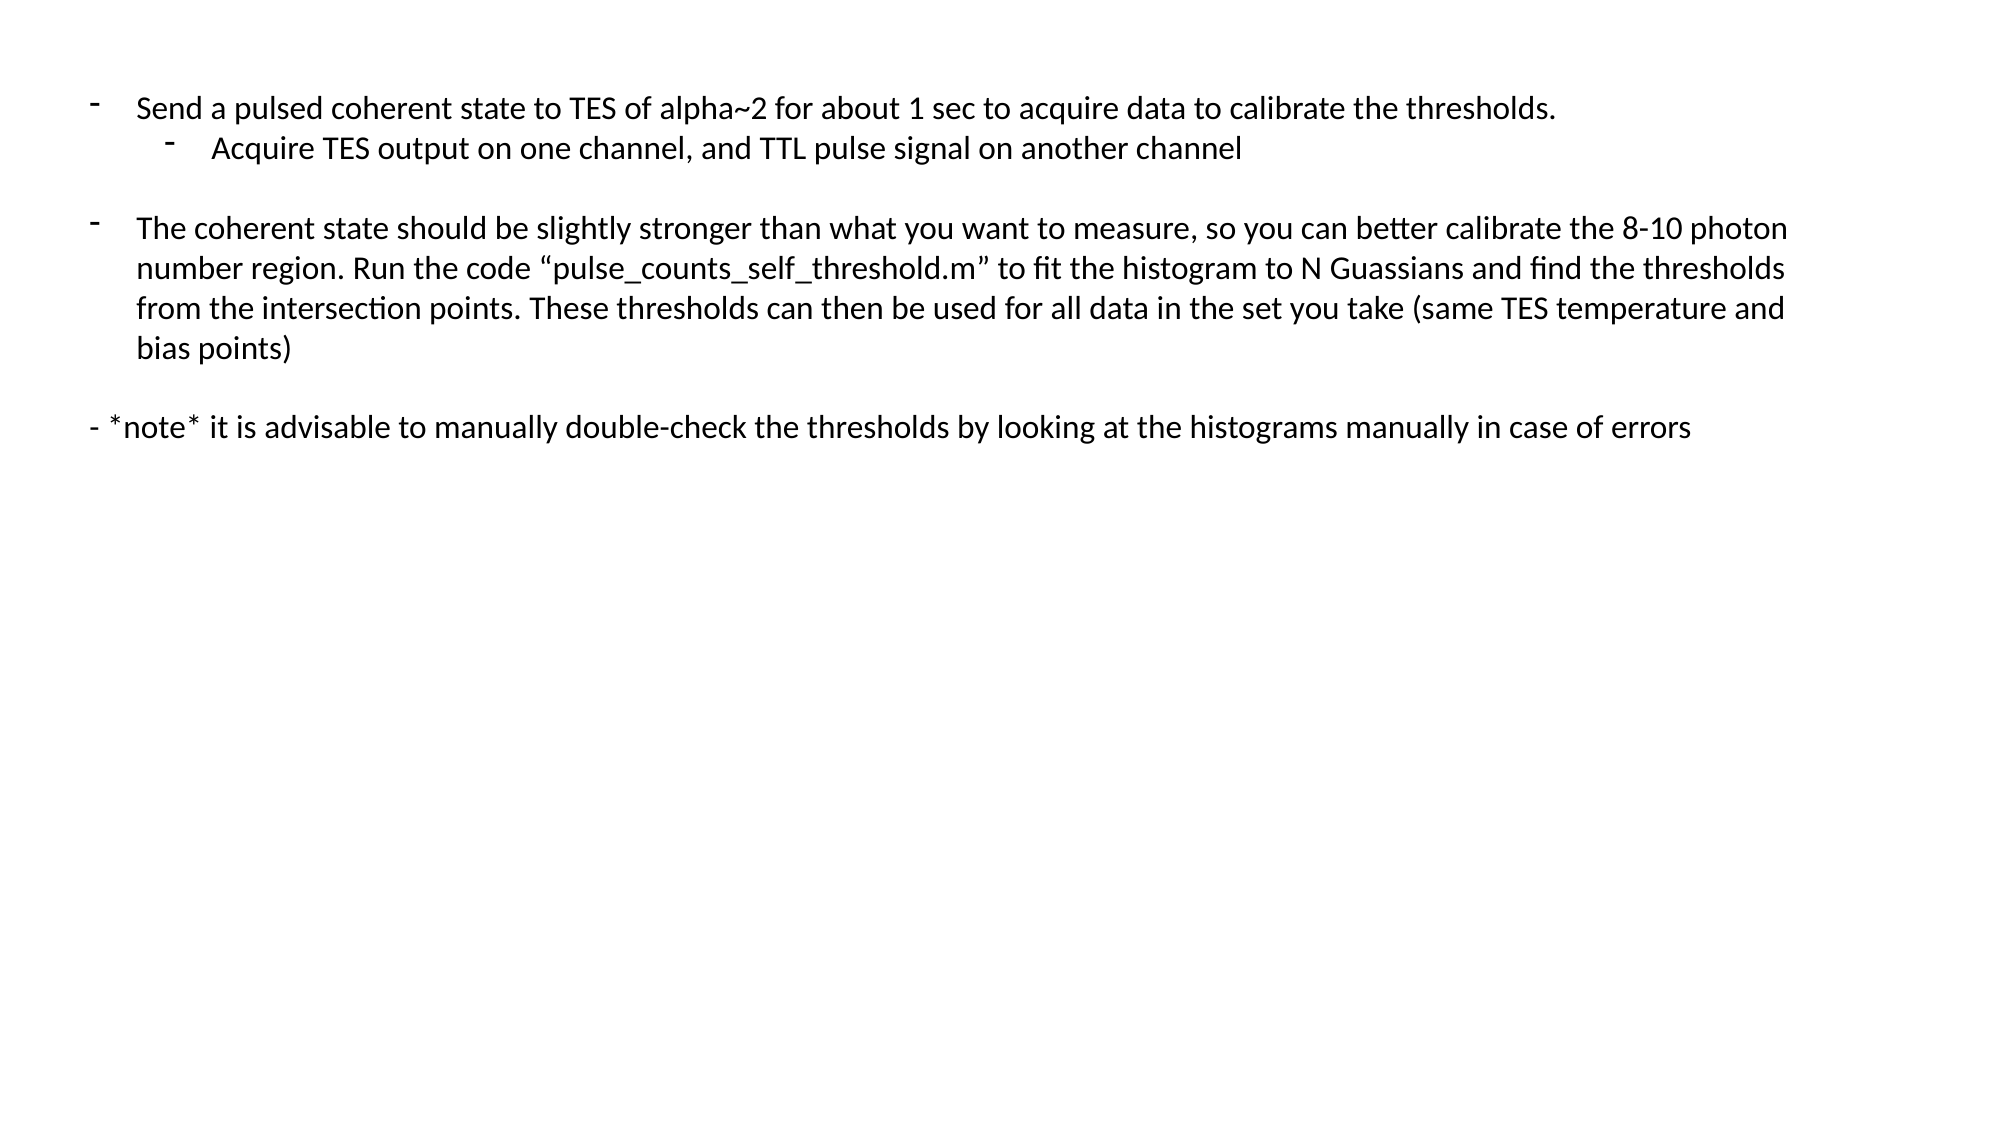

Send a pulsed coherent state to TES of alpha~2 for about 1 sec to acquire data to calibrate the thresholds.
Acquire TES output on one channel, and TTL pulse signal on another channel

The coherent state should be slightly stronger than what you want to measure, so you can better calibrate the 8-10 photon number region. Run the code “pulse_counts_self_threshold.m” to fit the histogram to N Guassians and find the thresholds from the intersection points. These thresholds can then be used for all data in the set you take (same TES temperature and bias points)

- *note* it is advisable to manually double-check the thresholds by looking at the histograms manually in case of errors